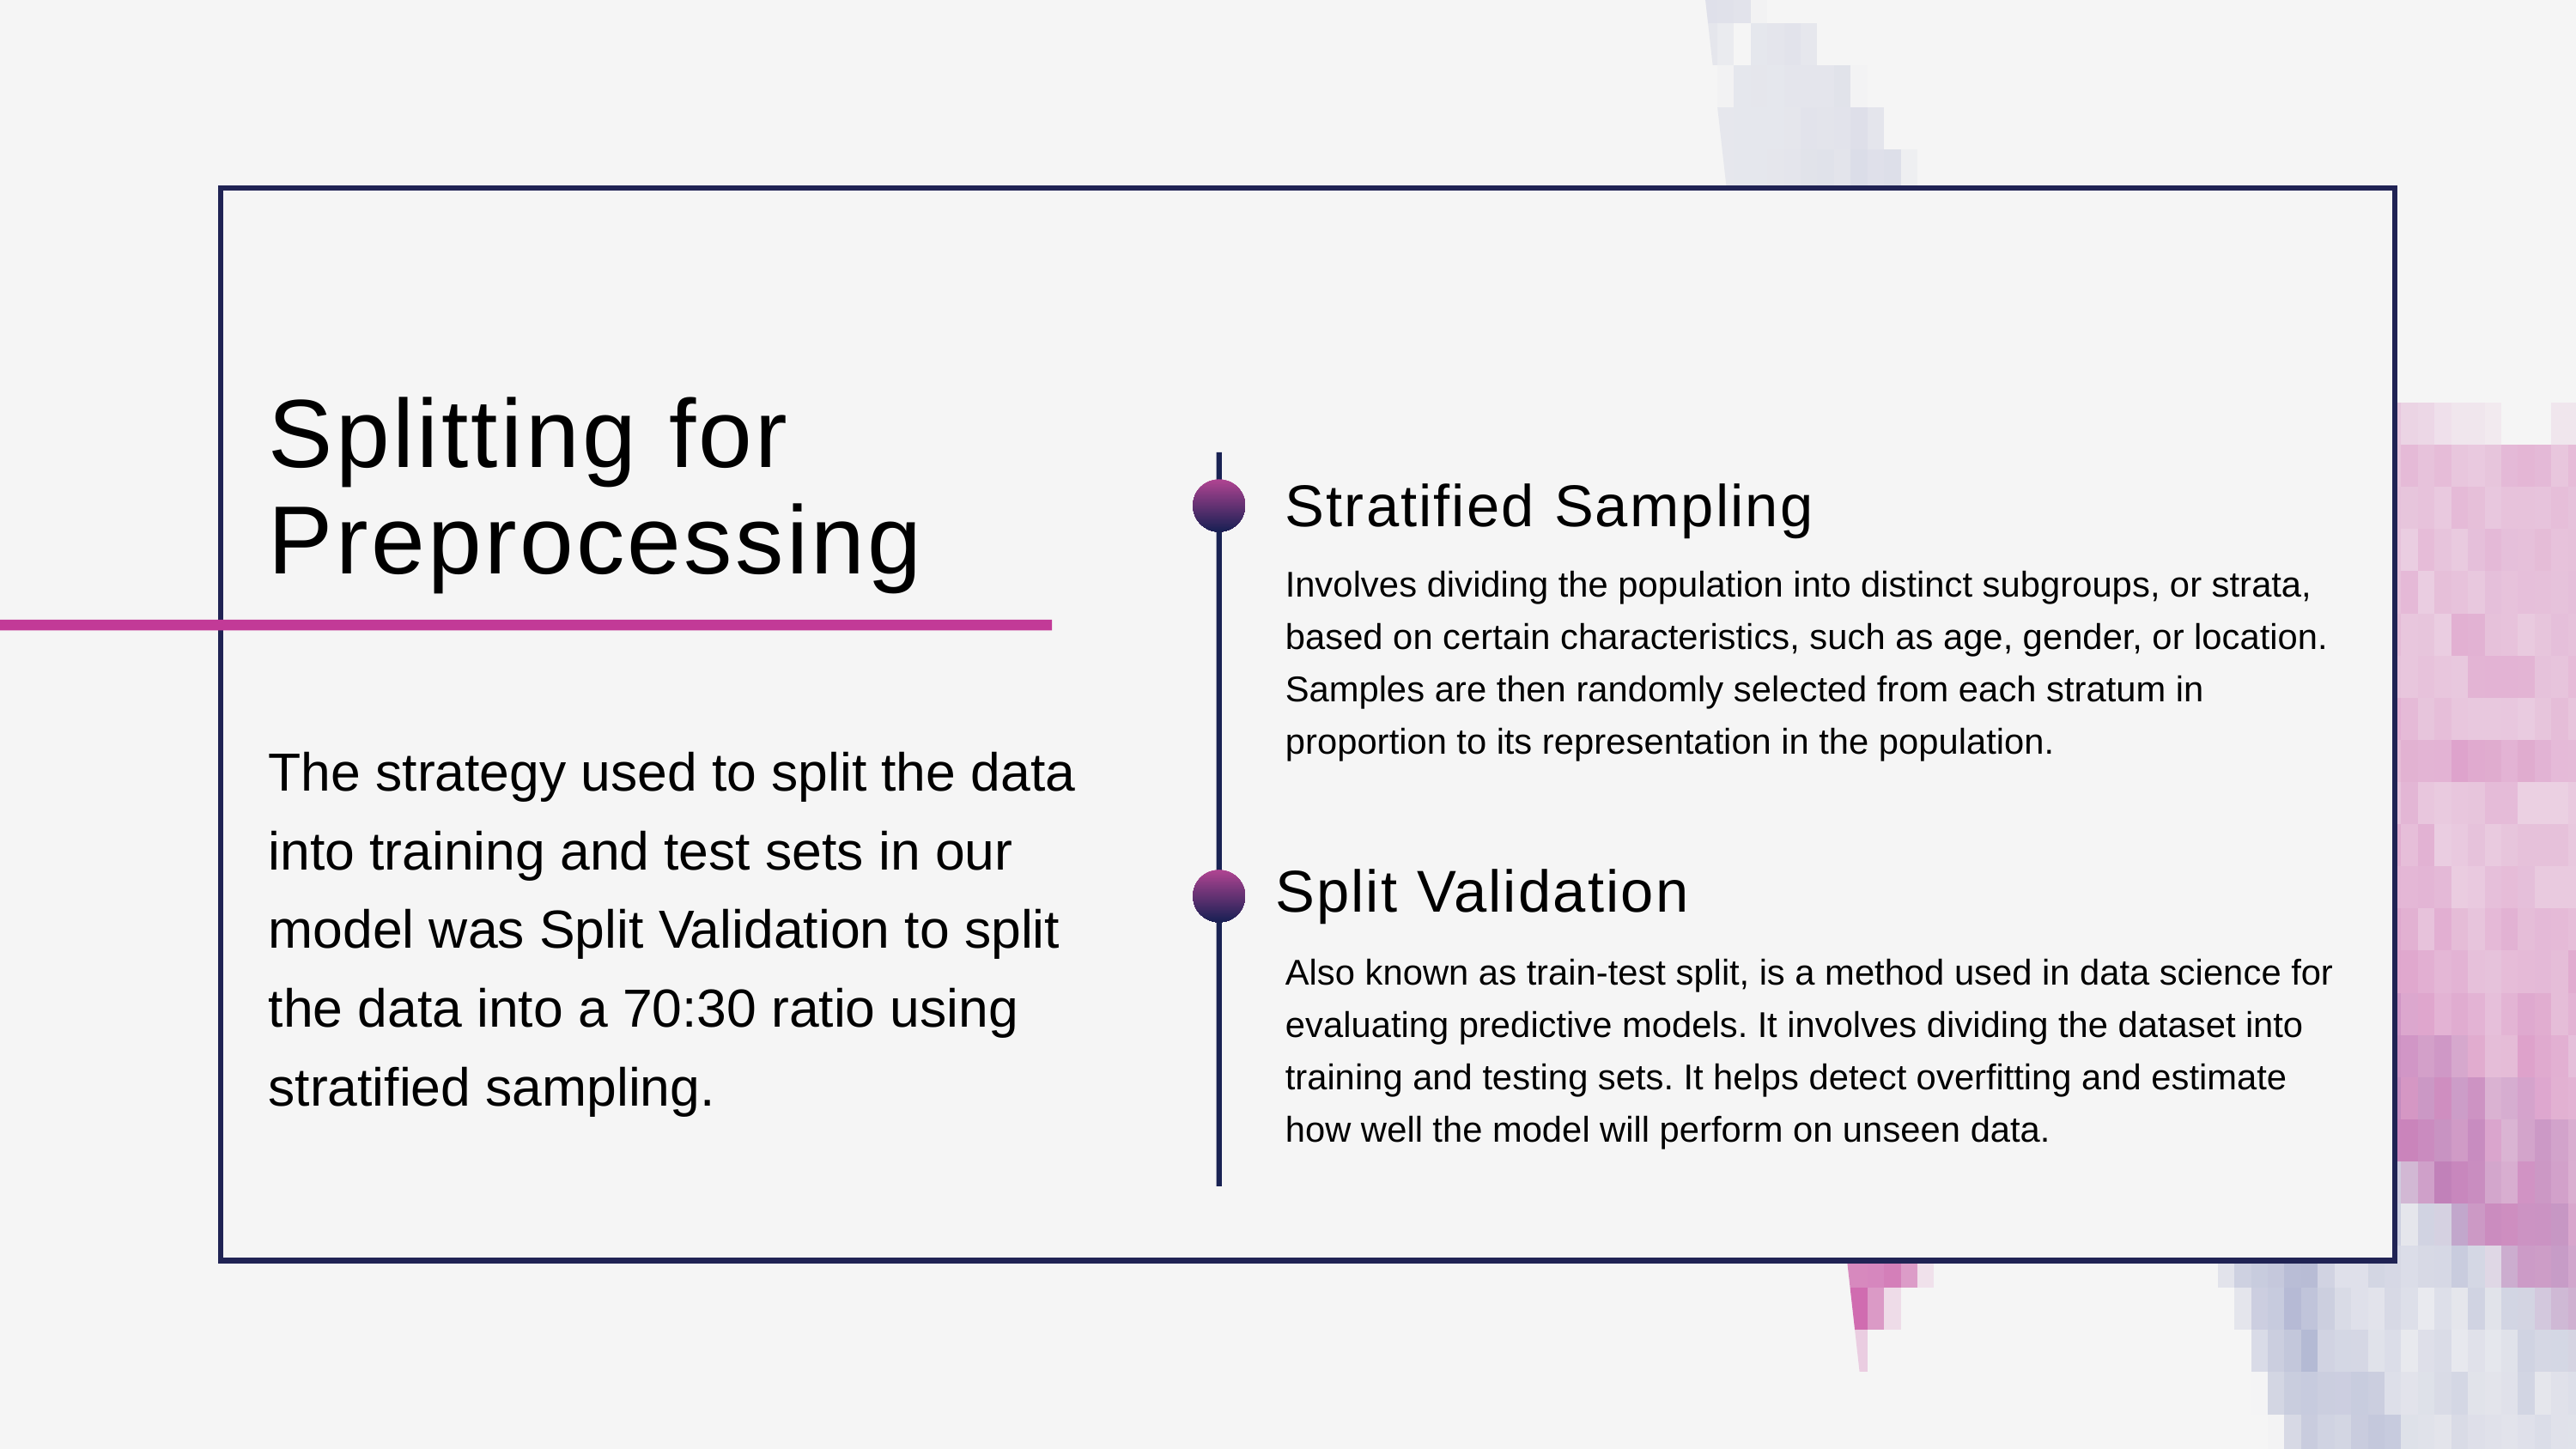

Splitting for Preprocessing

Stratified Sampling

Involves dividing the population into distinct subgroups, or strata, based on certain characteristics, such as age, gender, or location. Samples are then randomly selected from each stratum in proportion to its representation in the population.

The strategy used to split the data into training and test sets in our model was Split Validation to split the data into a 70:30 ratio using stratified sampling.
Split Validation

Also known as train-test split, is a method used in data science for evaluating predictive models. It involves dividing the dataset into training and testing sets. It helps detect overfitting and estimate how well the model will perform on unseen data.